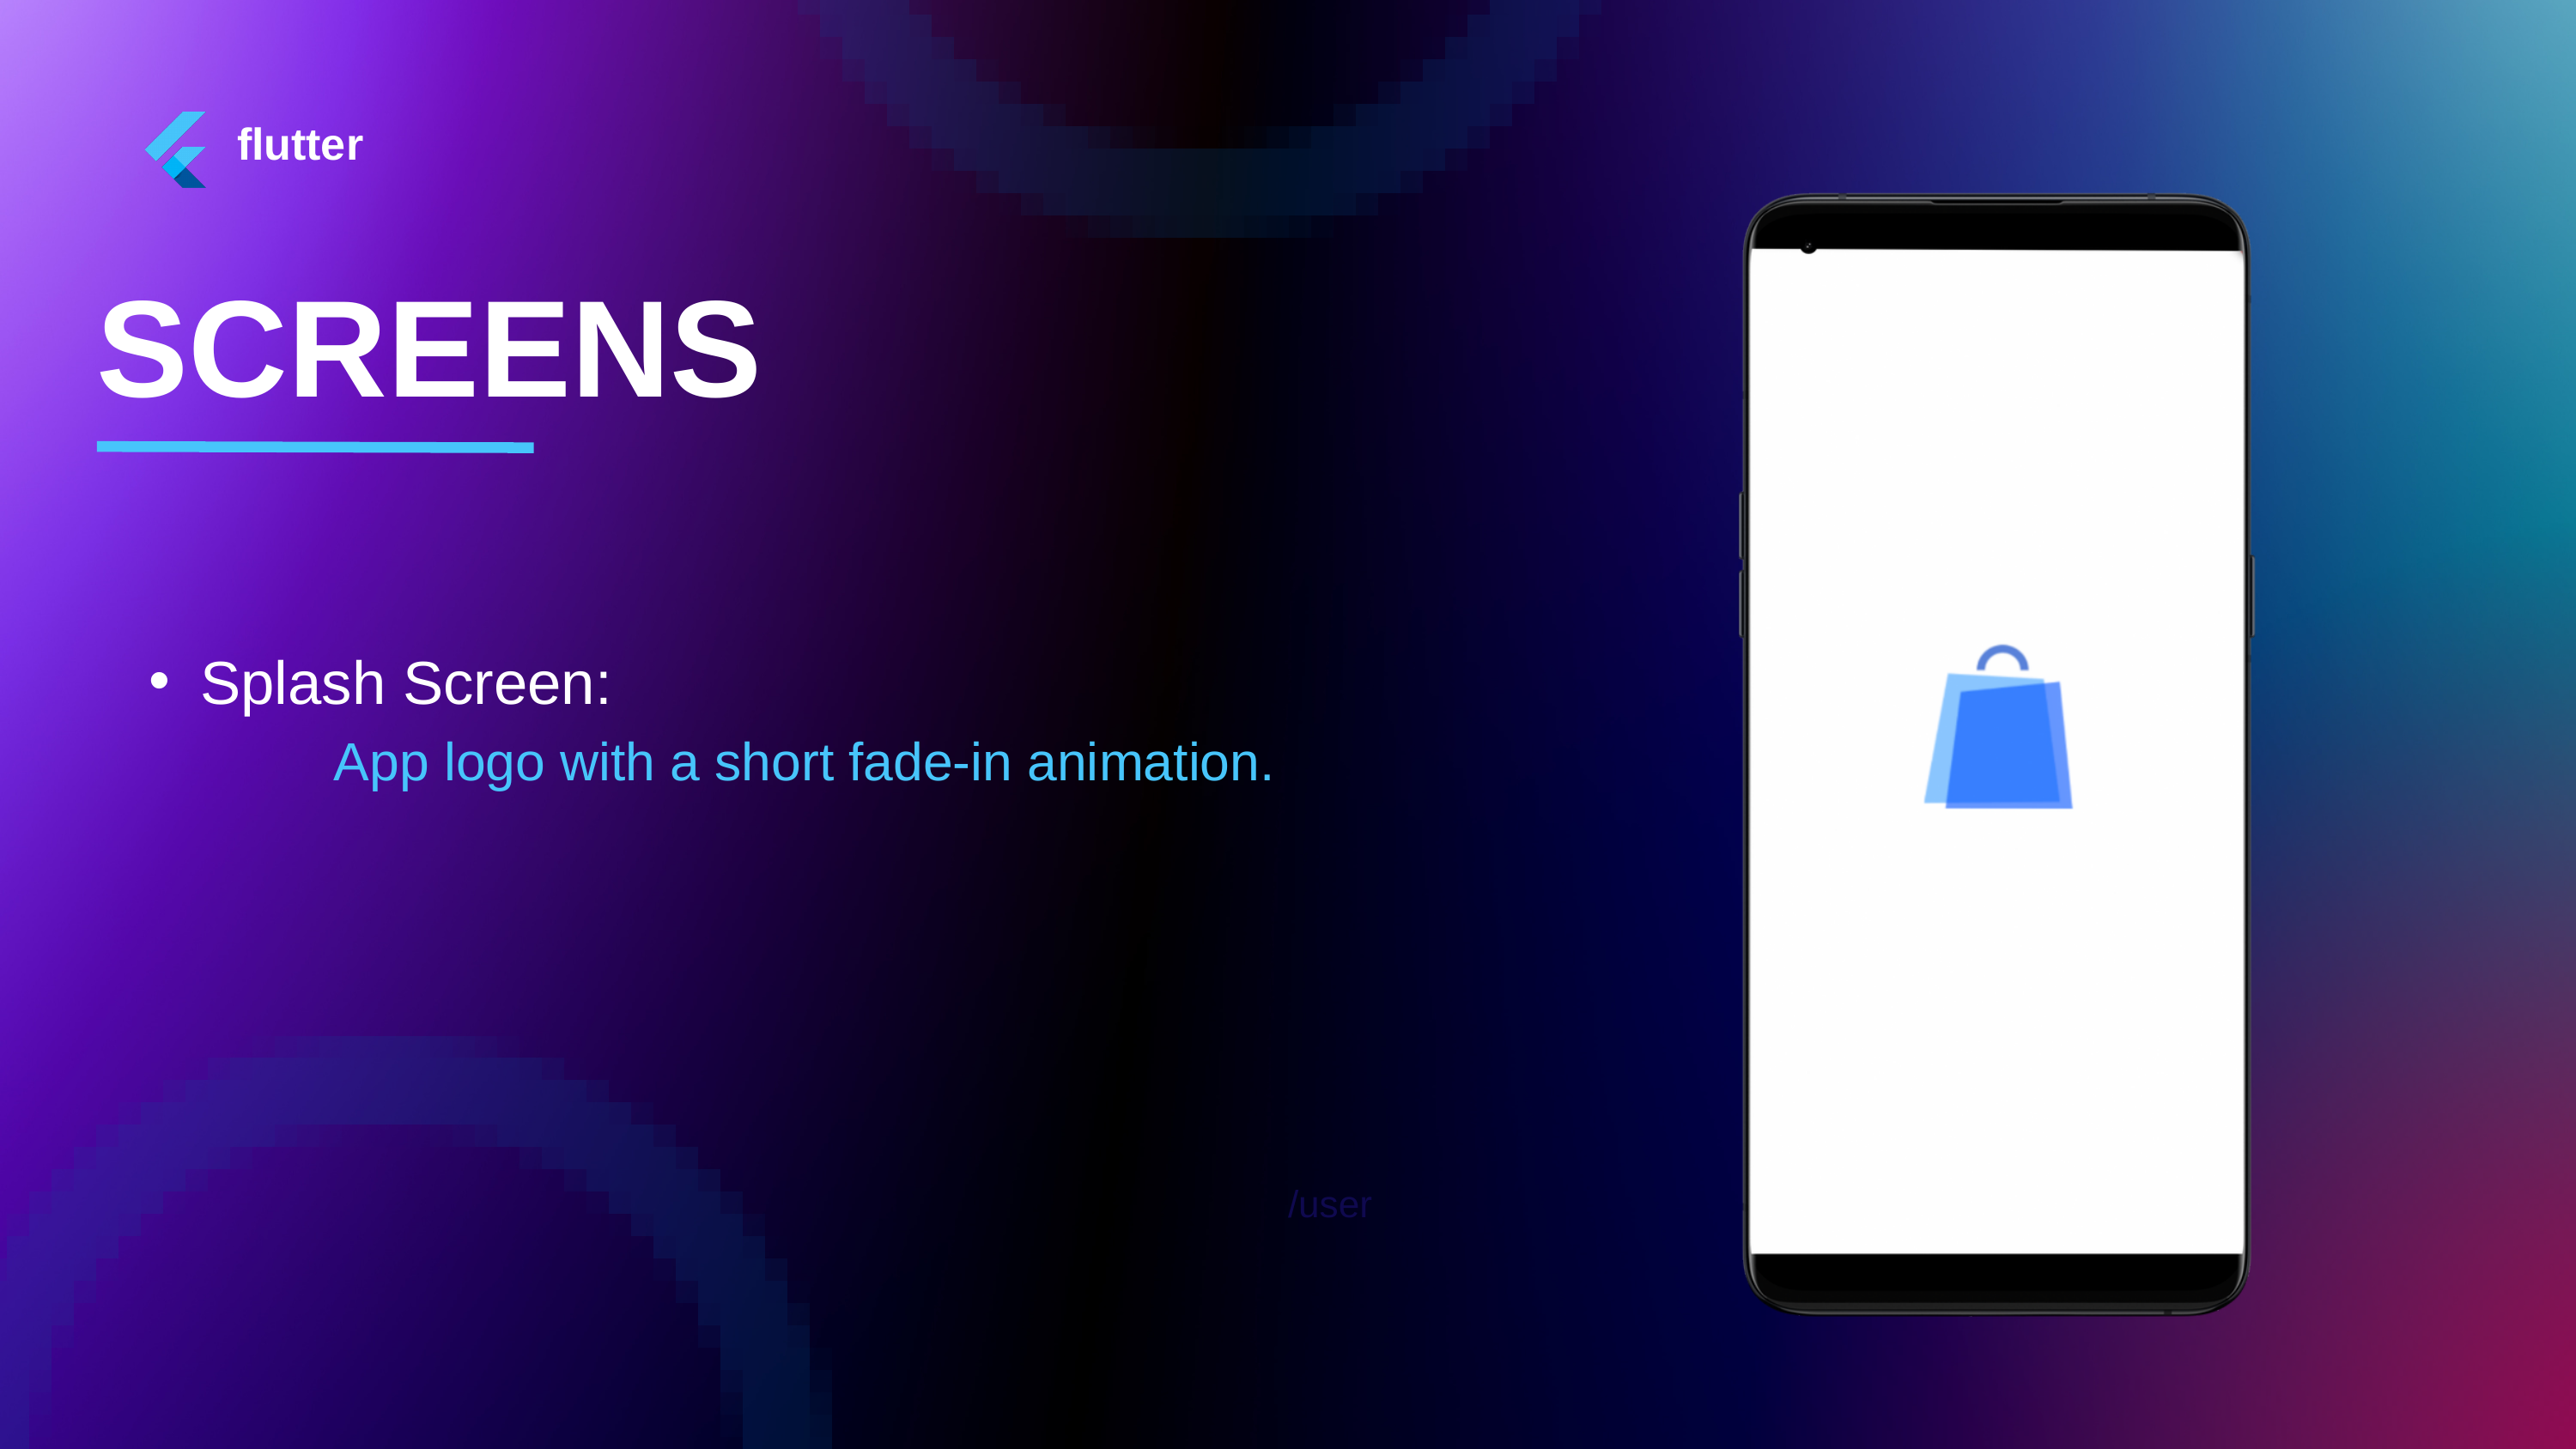

flutter

SCREENS

Splash Screen:
                App logo with a short fade-in animation.

/user